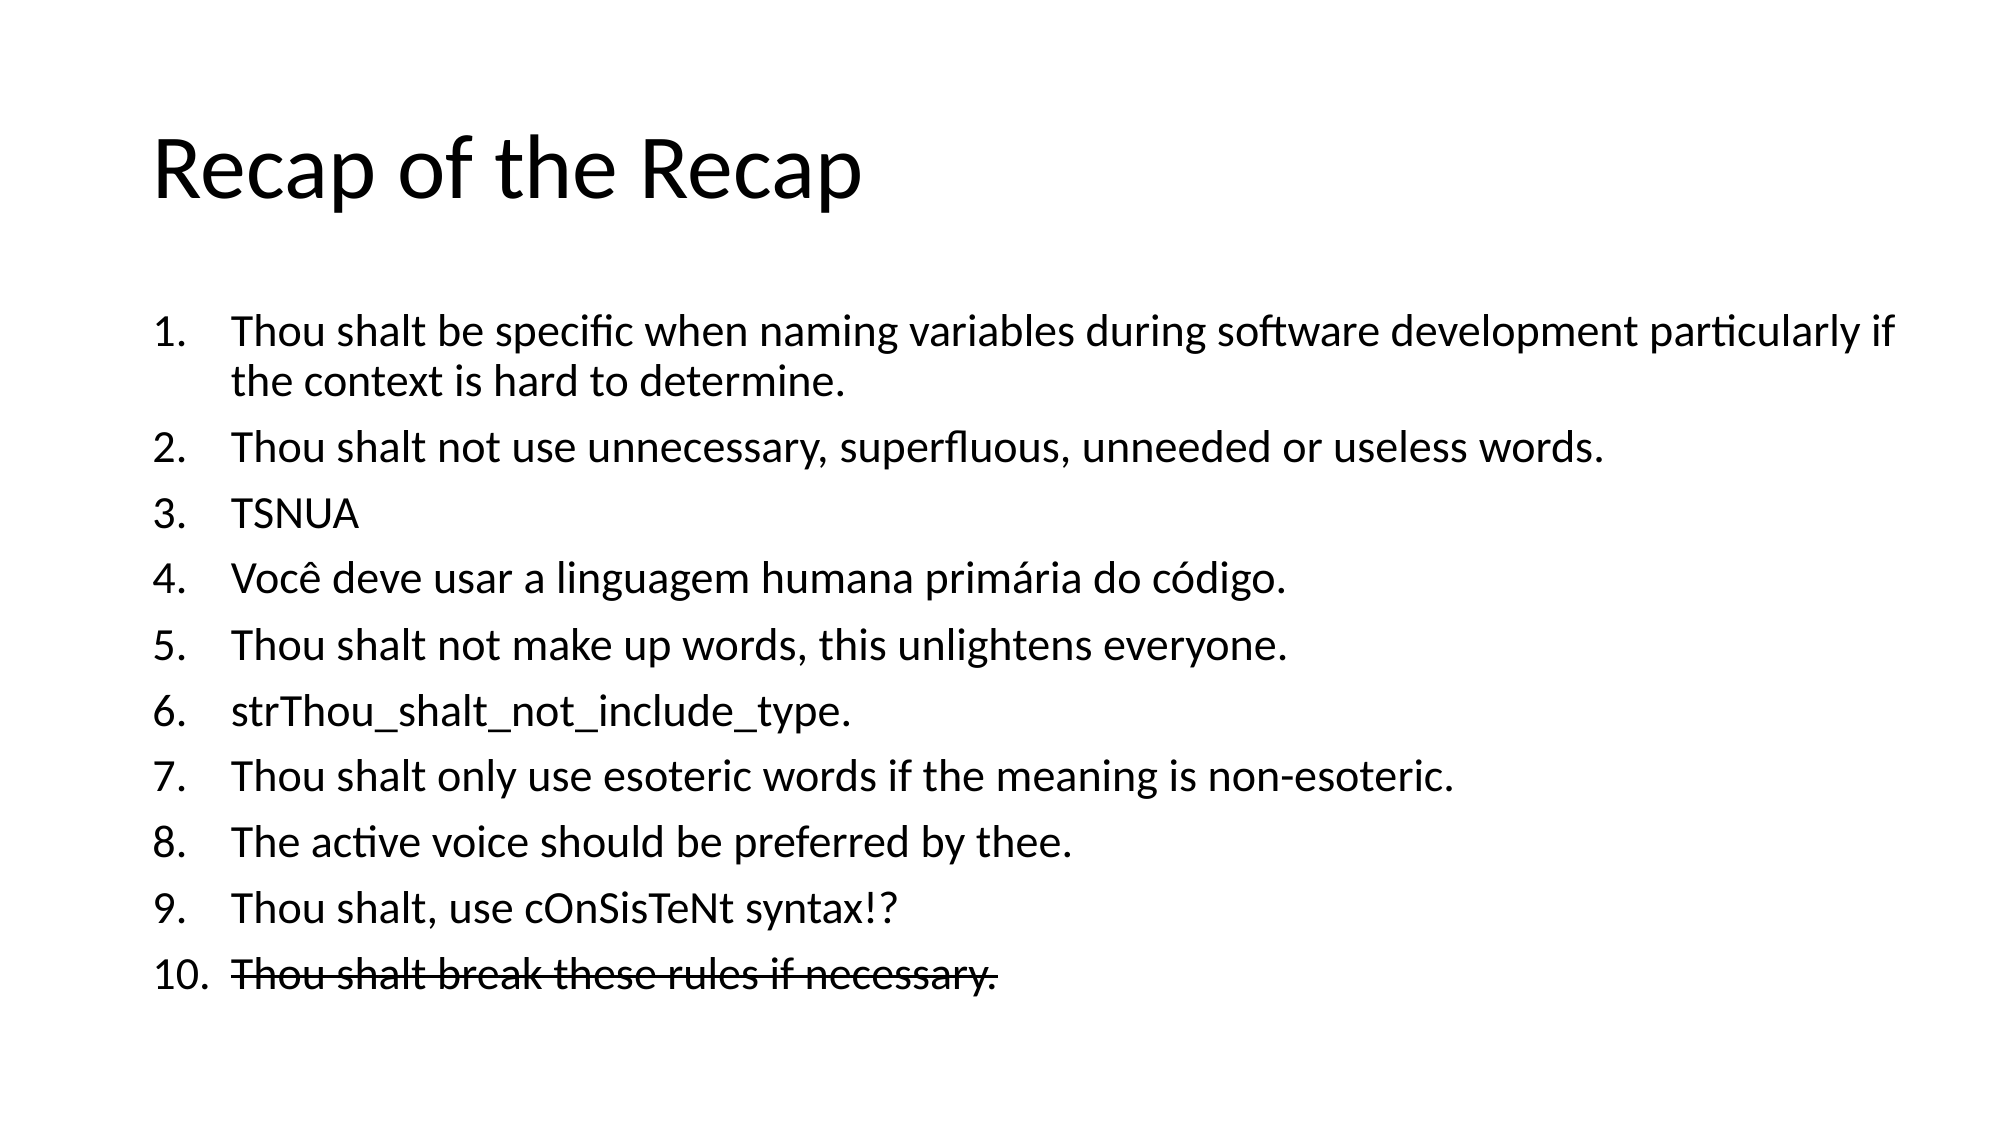

# Recap of the Recap
Thou shalt be specific when naming variables during software development particularly if the context is hard to determine.
Thou shalt not use unnecessary, superfluous, unneeded or useless words.
TSNUA
Você deve usar a linguagem humana primária do código.
Thou shalt not make up words, this unlightens everyone.
strThou_shalt_not_include_type.
Thou shalt only use esoteric words if the meaning is non-esoteric.
The active voice should be preferred by thee.
Thou shalt, use cOnSisTeNt syntax!?
Thou shalt break these rules if necessary.